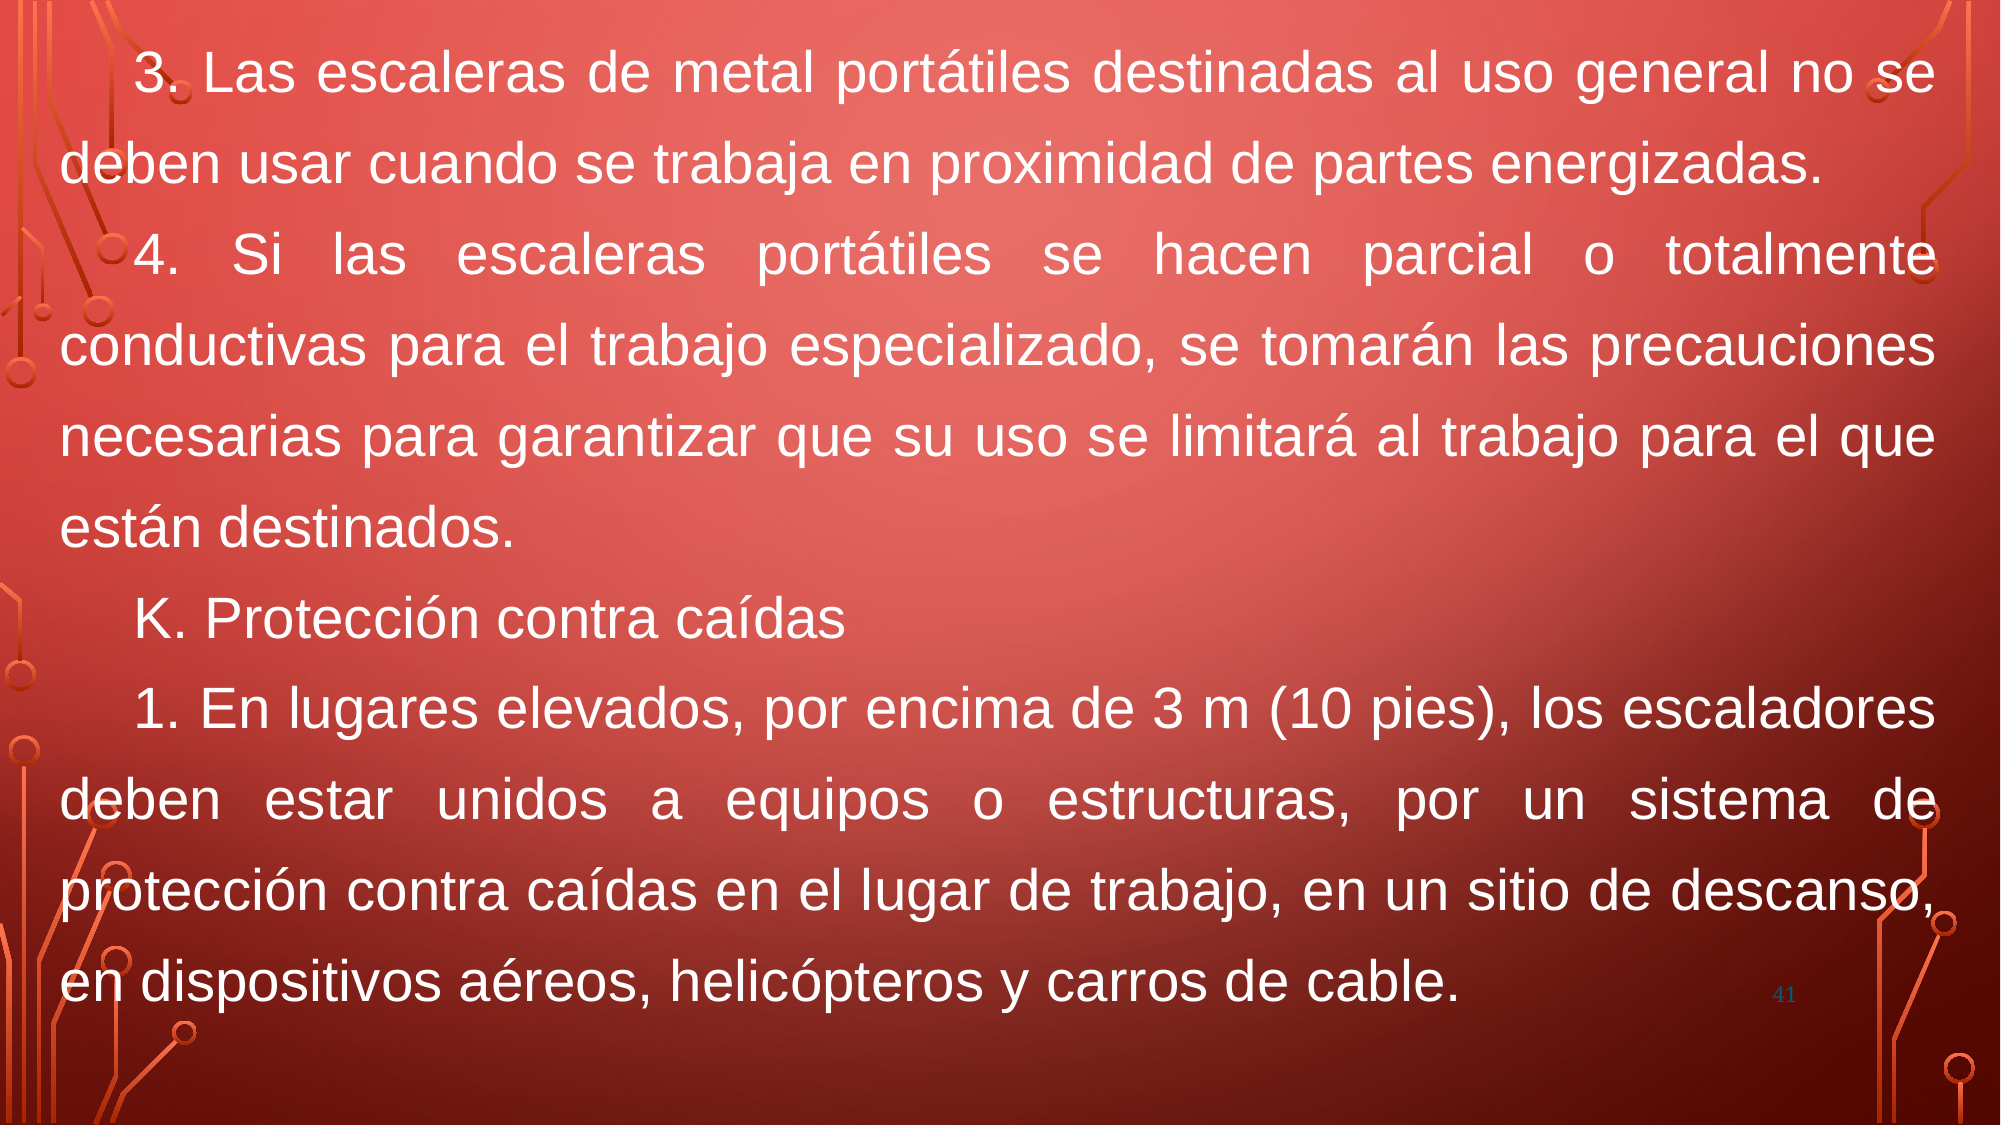

3. Las escaleras de metal portátiles destinadas al uso general no se deben usar cuando se trabaja en proximidad de partes energizadas.
4. Si las escaleras portátiles se hacen parcial o totalmente conductivas para el trabajo especializado, se tomarán las precauciones necesarias para garantizar que su uso se limitará al trabajo para el que están destinados.
K. Protección contra caídas
1. En lugares elevados, por encima de 3 m (10 pies), los escaladores deben estar unidos a equipos o estructuras, por un sistema de protección contra caídas en el lugar de trabajo, en un sitio de descanso, en dispositivos aéreos, helicópteros y carros de cable.
41